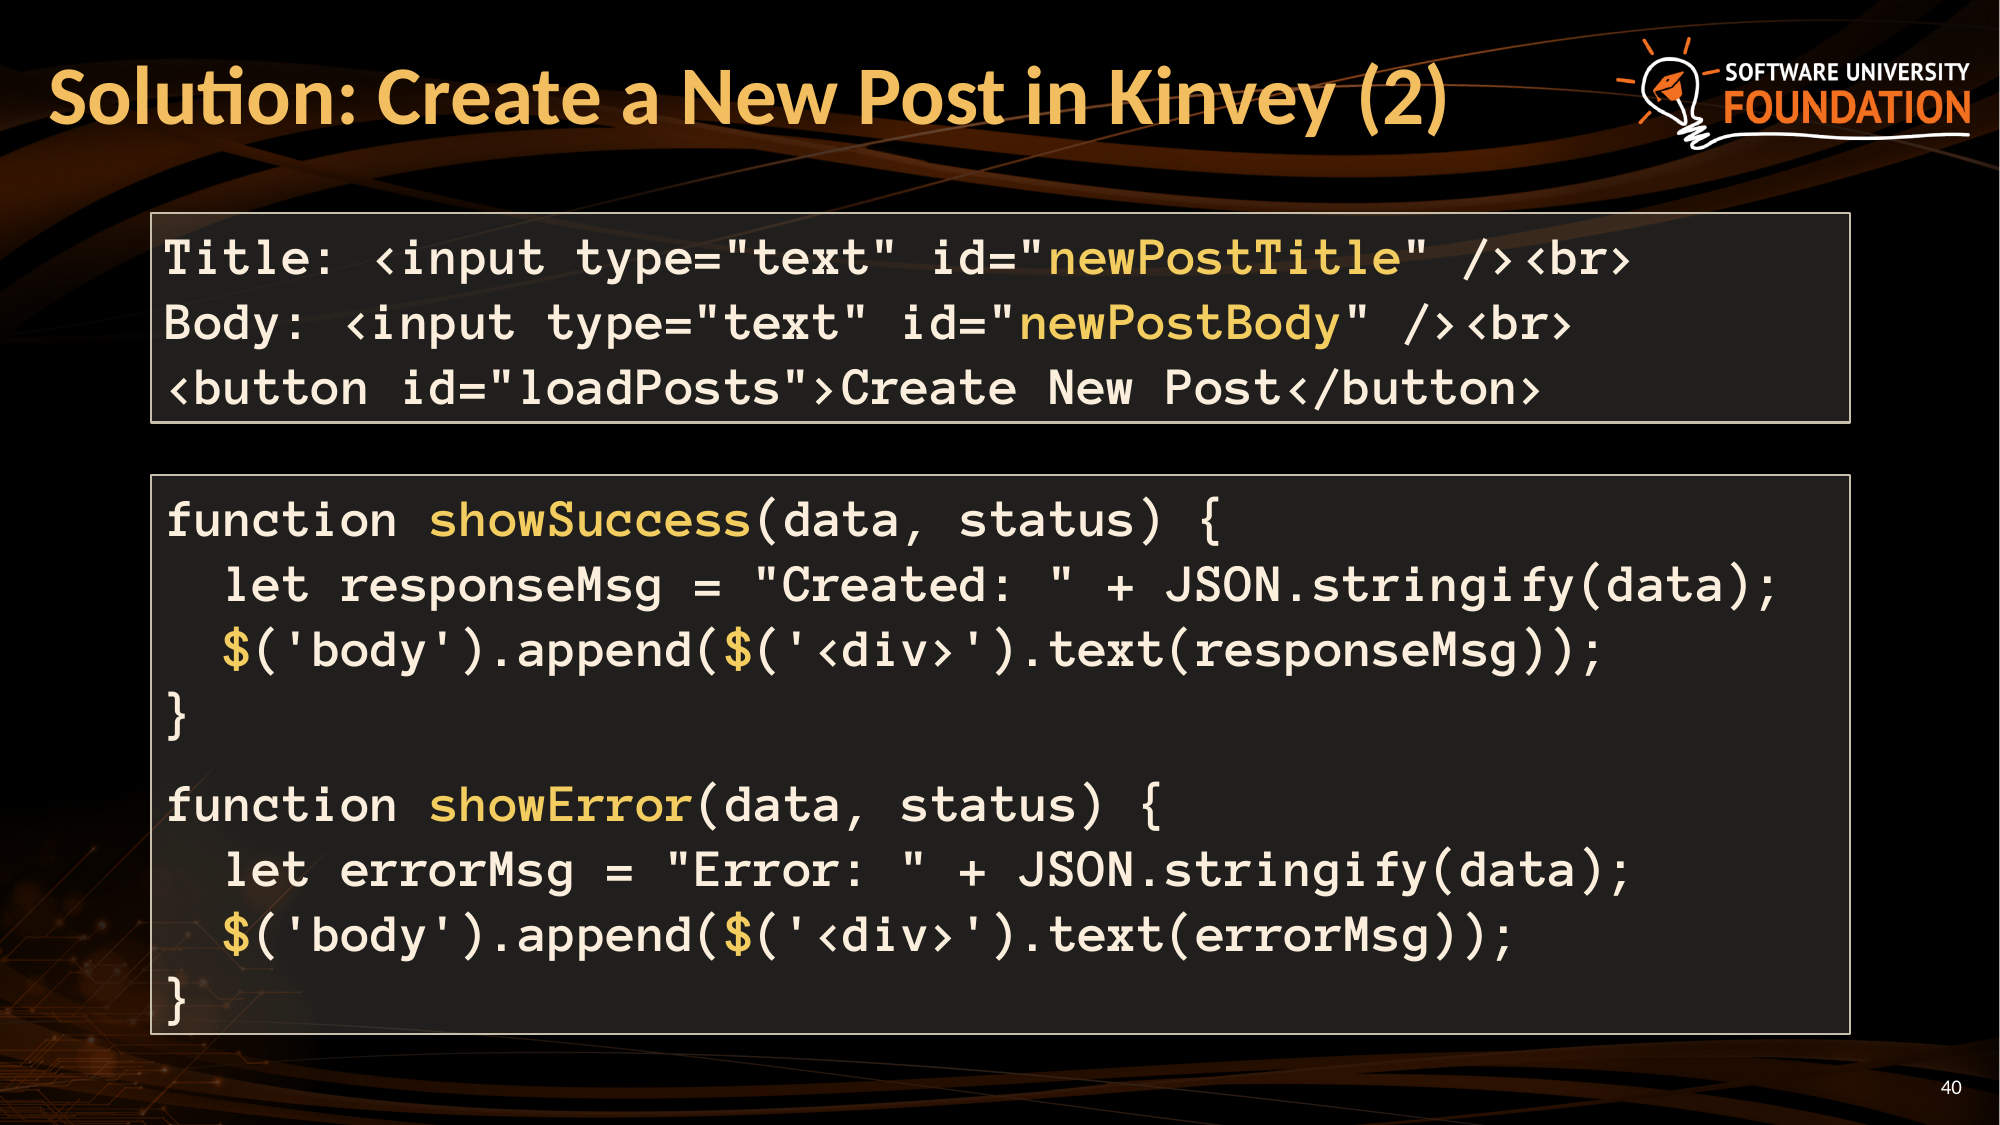

# Solution: Create a New Post in Kinvey (2)
Title: <input type="text" id="newPostTitle" /><br>
Body: <input type="text" id="newPostBody" /><br>
<button id="loadPosts">Create New Post</button>
function showSuccess(data, status) {
  let responseMsg = "Created: " + JSON.stringify(data);
  $('body').append($('<div>').text(responseMsg));
}
function showError(data, status) {
  let errorMsg = "Error: " + JSON.stringify(data);
  $('body').append($('<div>').text(errorMsg));
}
40